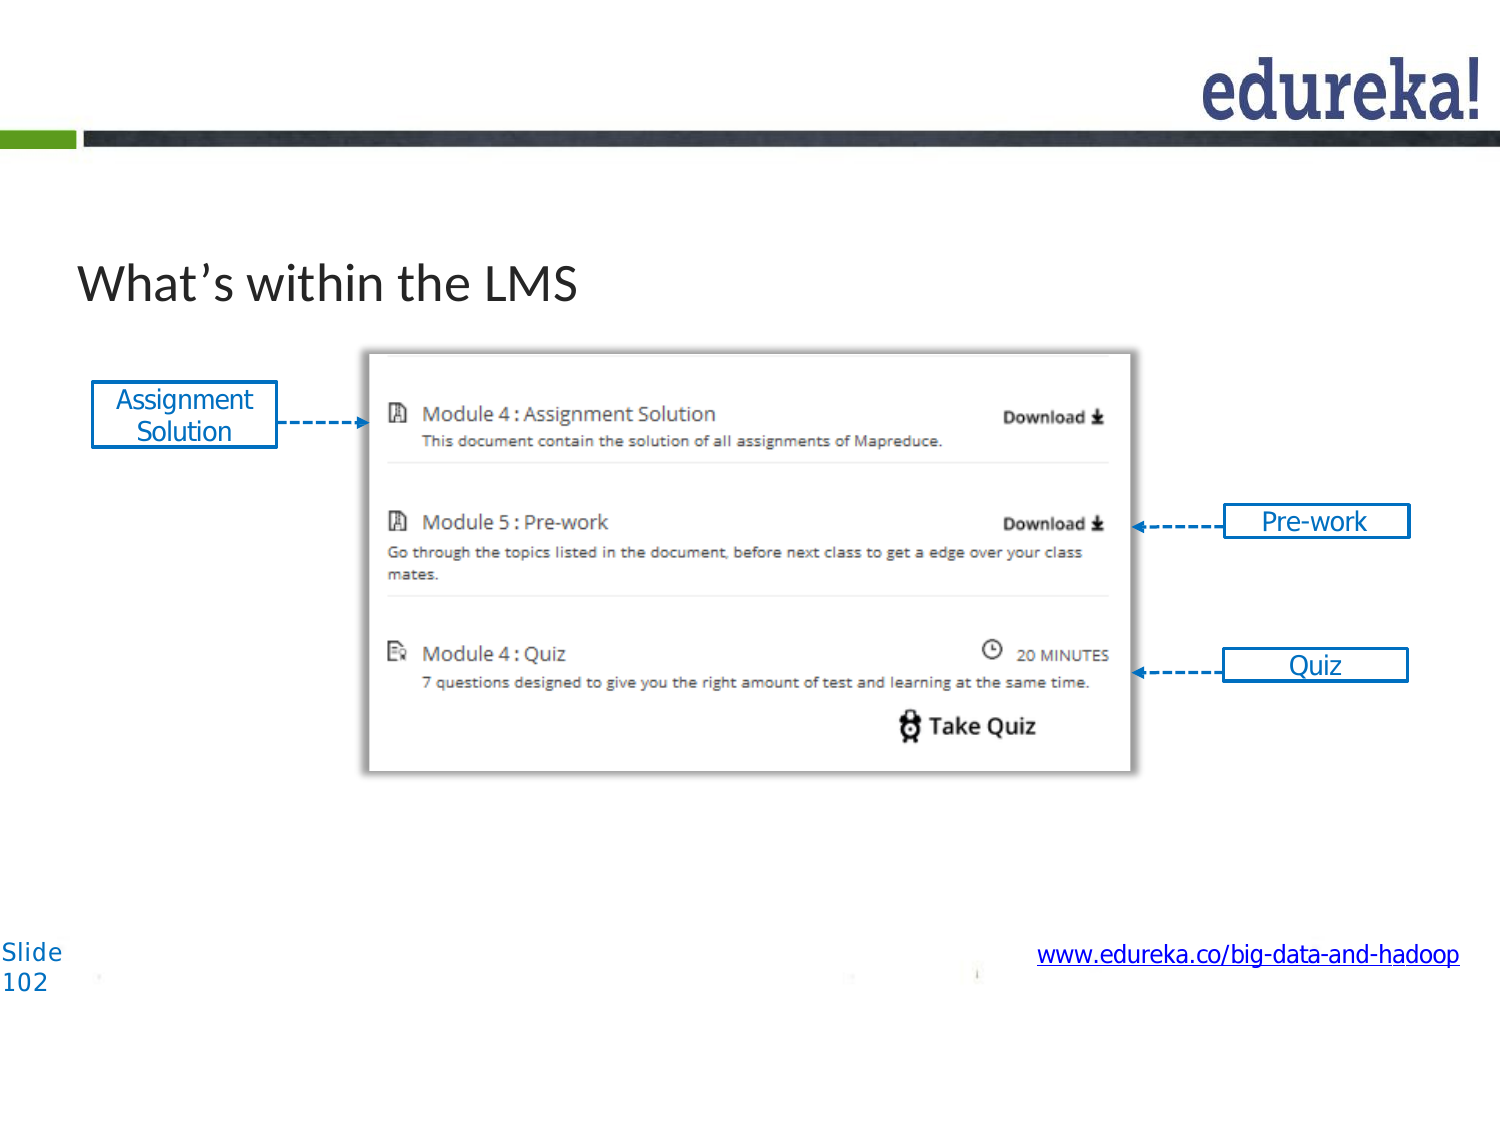

# What’s within the LMS

Assignment
Solution

Pre-work

Quiz

Slide 102
www.edureka.co/big-data-and-hadoop